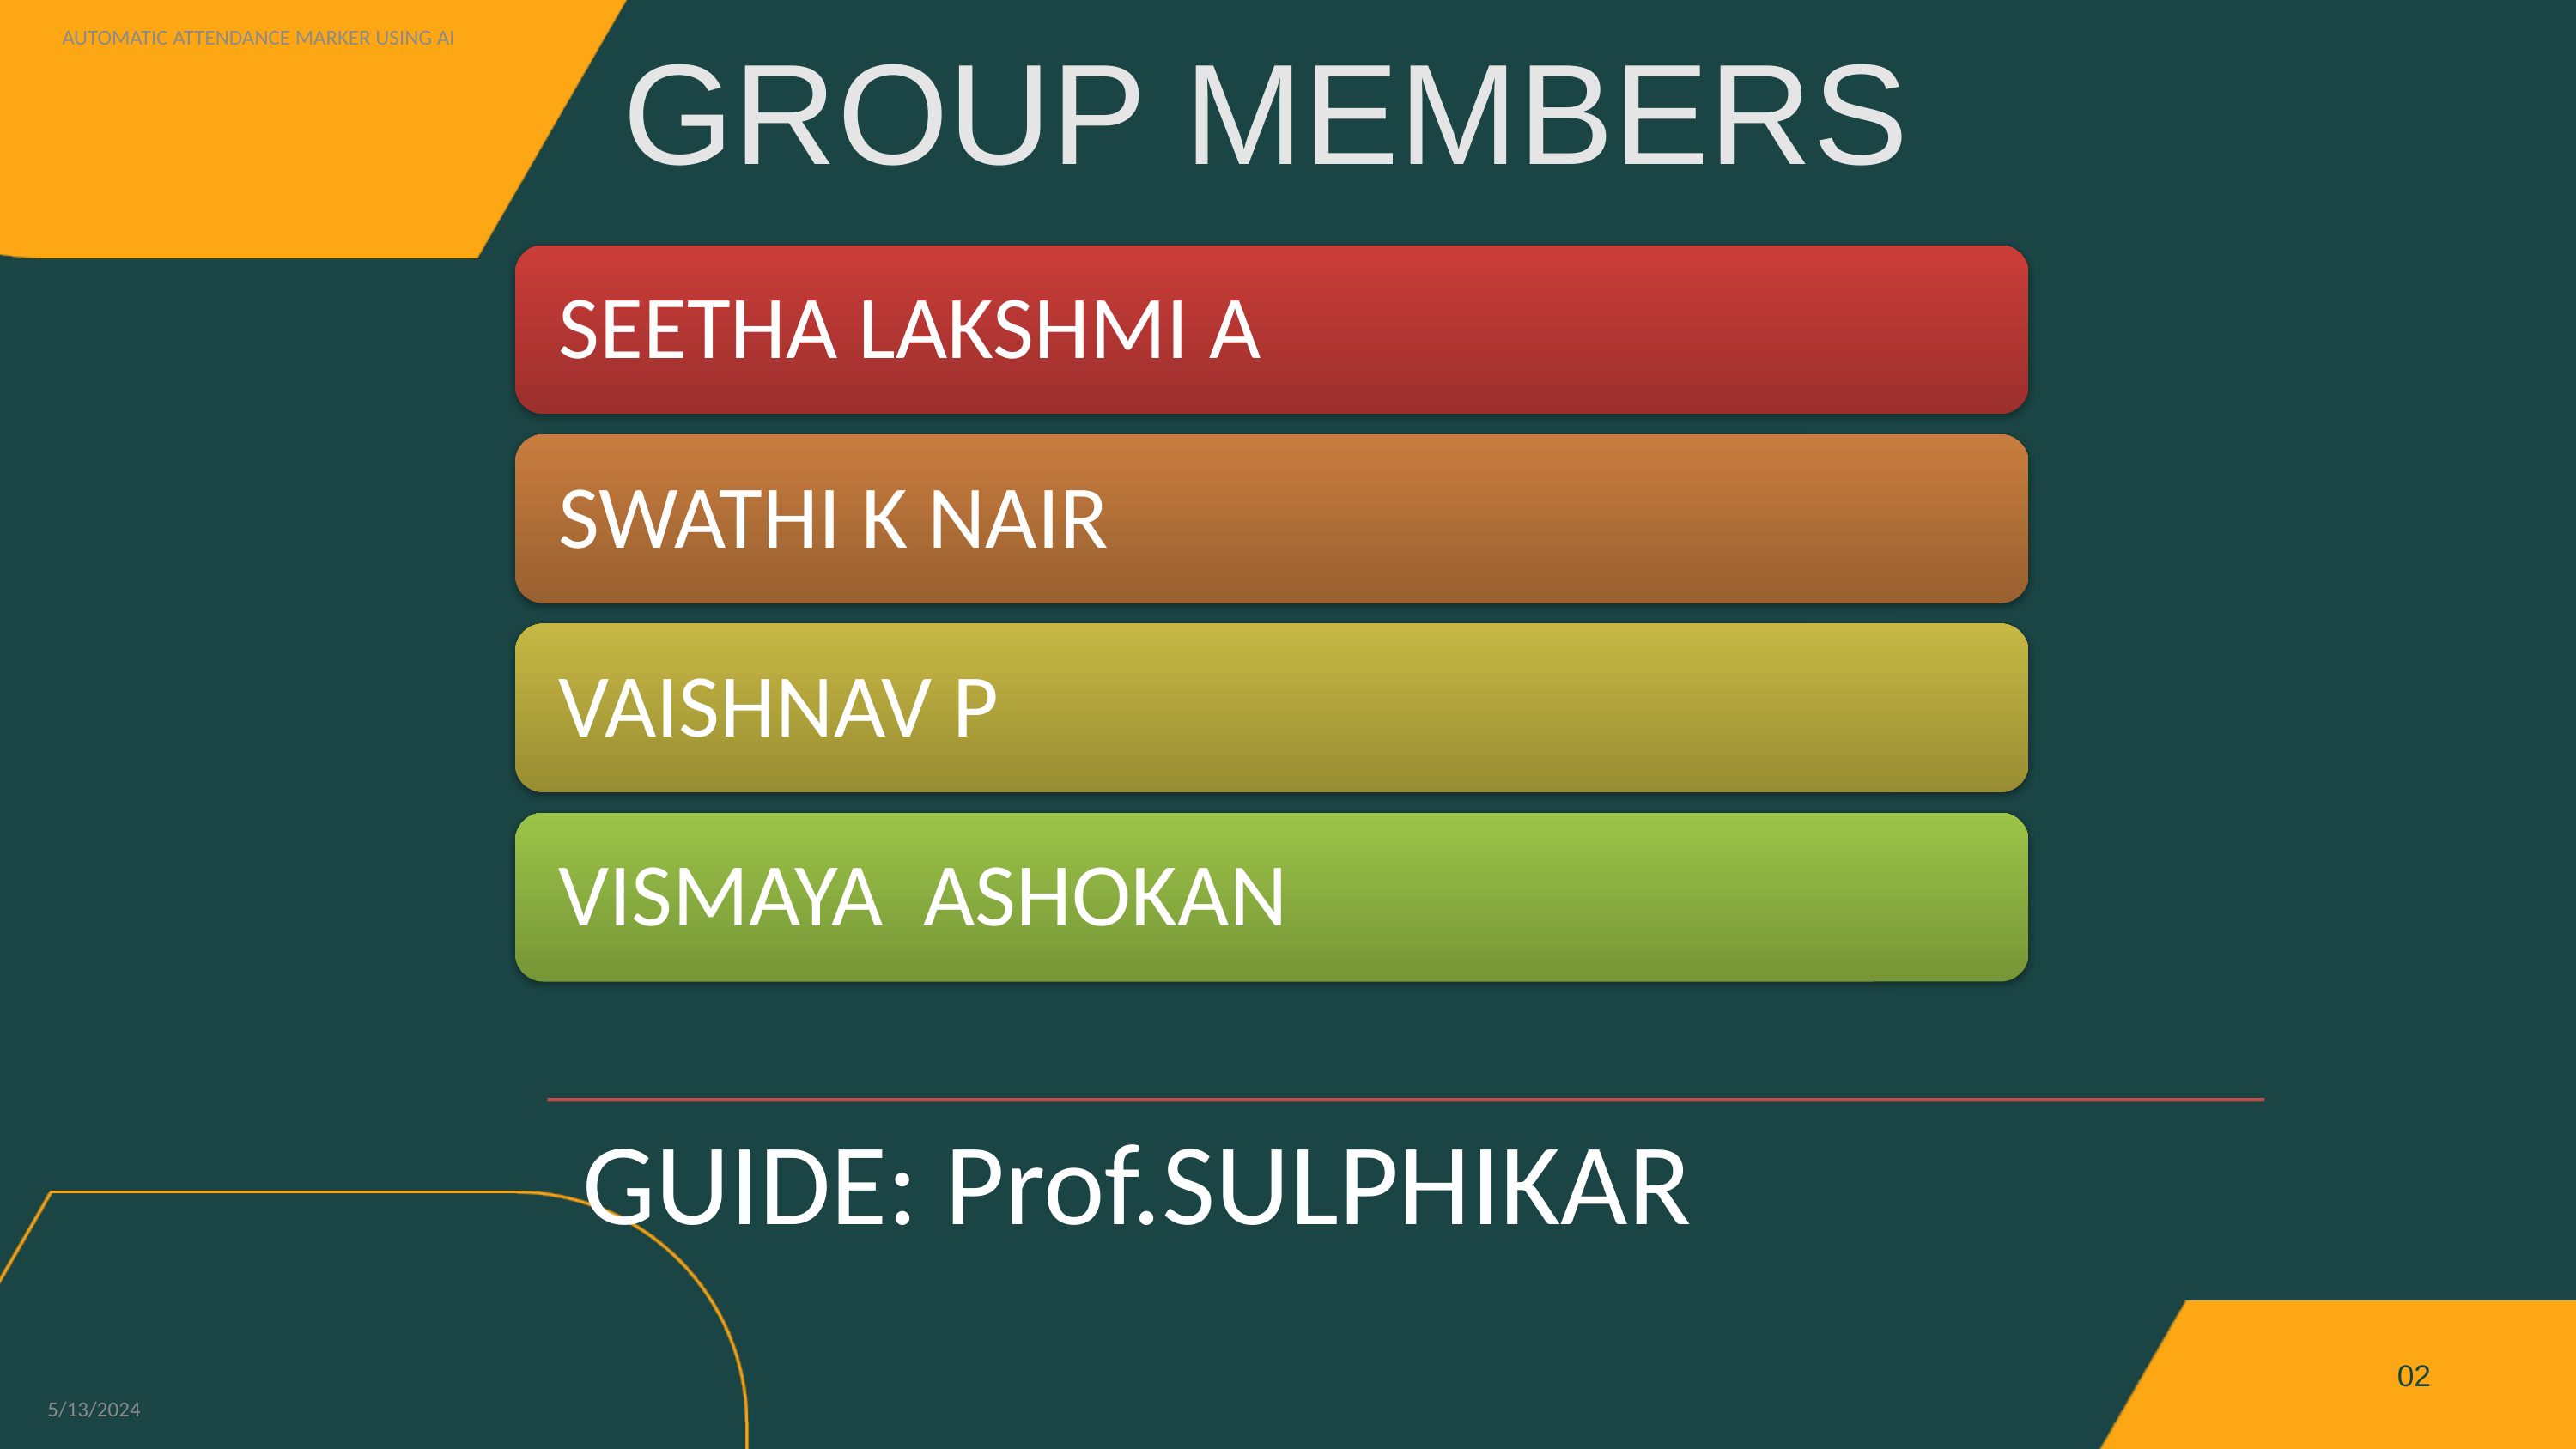

AUTOMATIC ATTENDANCE MARKER USING AI
GROUP MEMBERS
SEETHA LAKSHMI A
SWATHI K NAIR
VAISHNAV P
VISMAYA  ASHOKAN
GUIDE: Prof.SULPHIKAR

02
5/13/2024